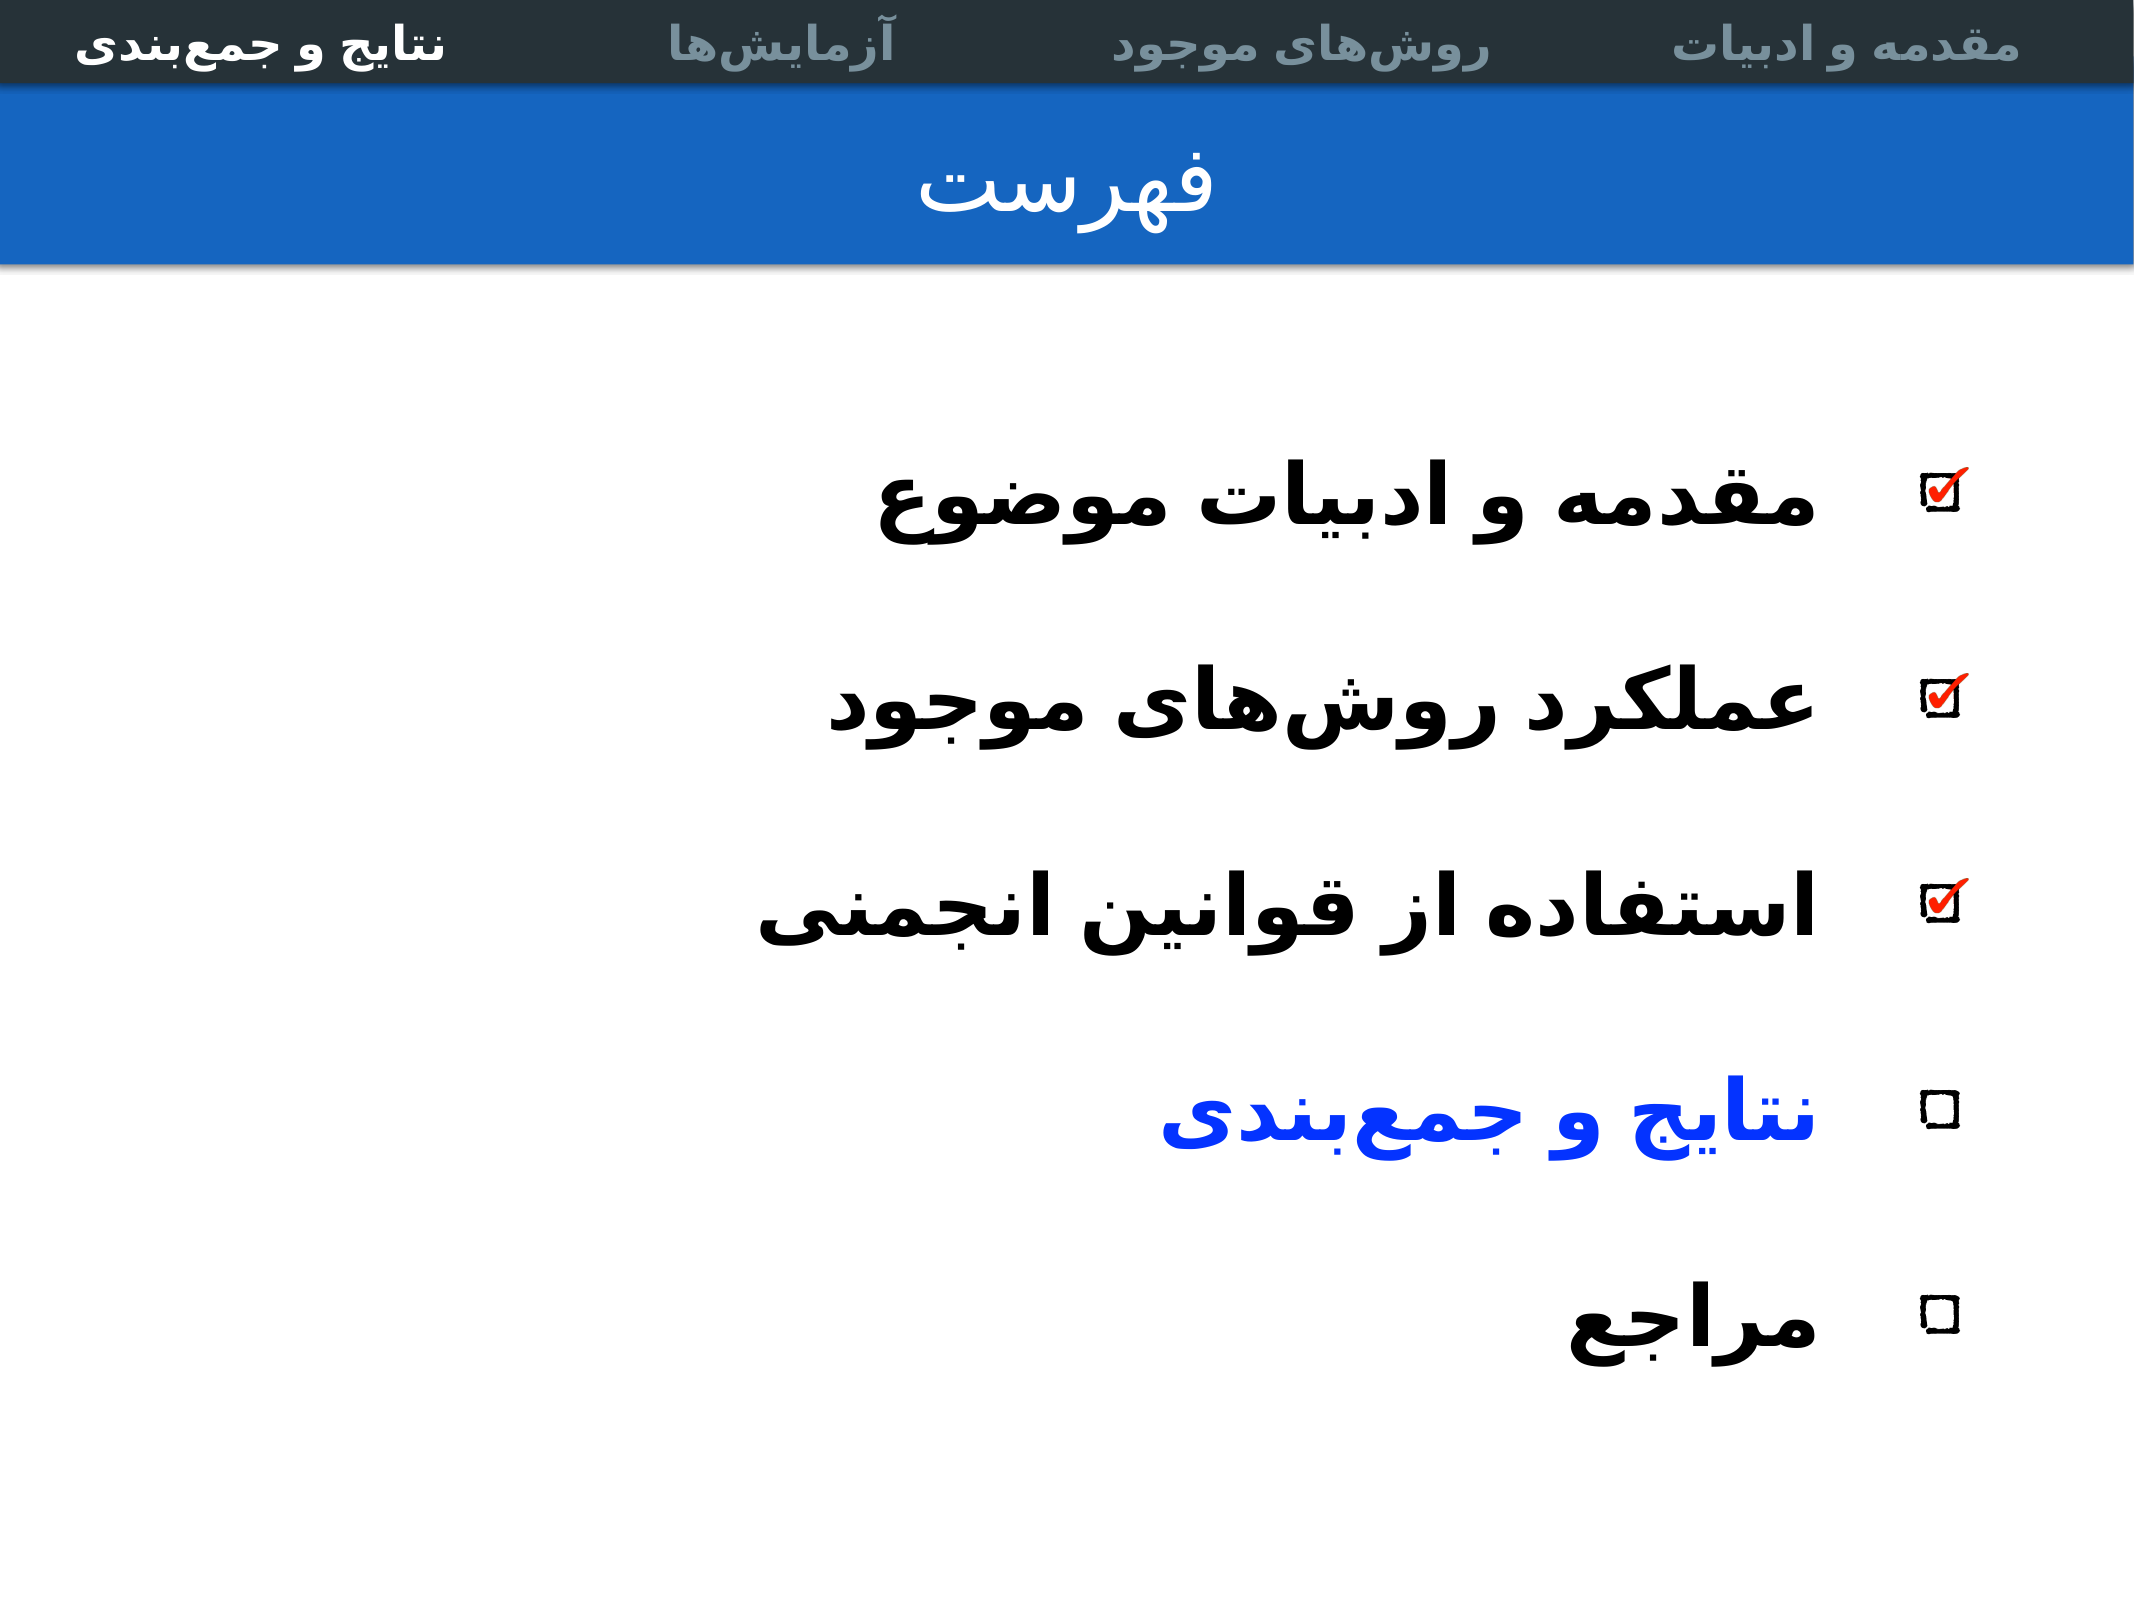

نتایج و جمع‌بندی
نتایج و جمع‌بندی
روش‌های موجود
روش‌های موجود
مقدمه و ادبیات
مقدمه و ادبیات
آزمایش‌ها
آزمایش‌ها
# فهرست
مقدمه و ادبیات موضوع
عملکرد روش‌های موجود
استفاده از قوانین انجمنی
نتایج و جمع‌بندی
مراجع
51